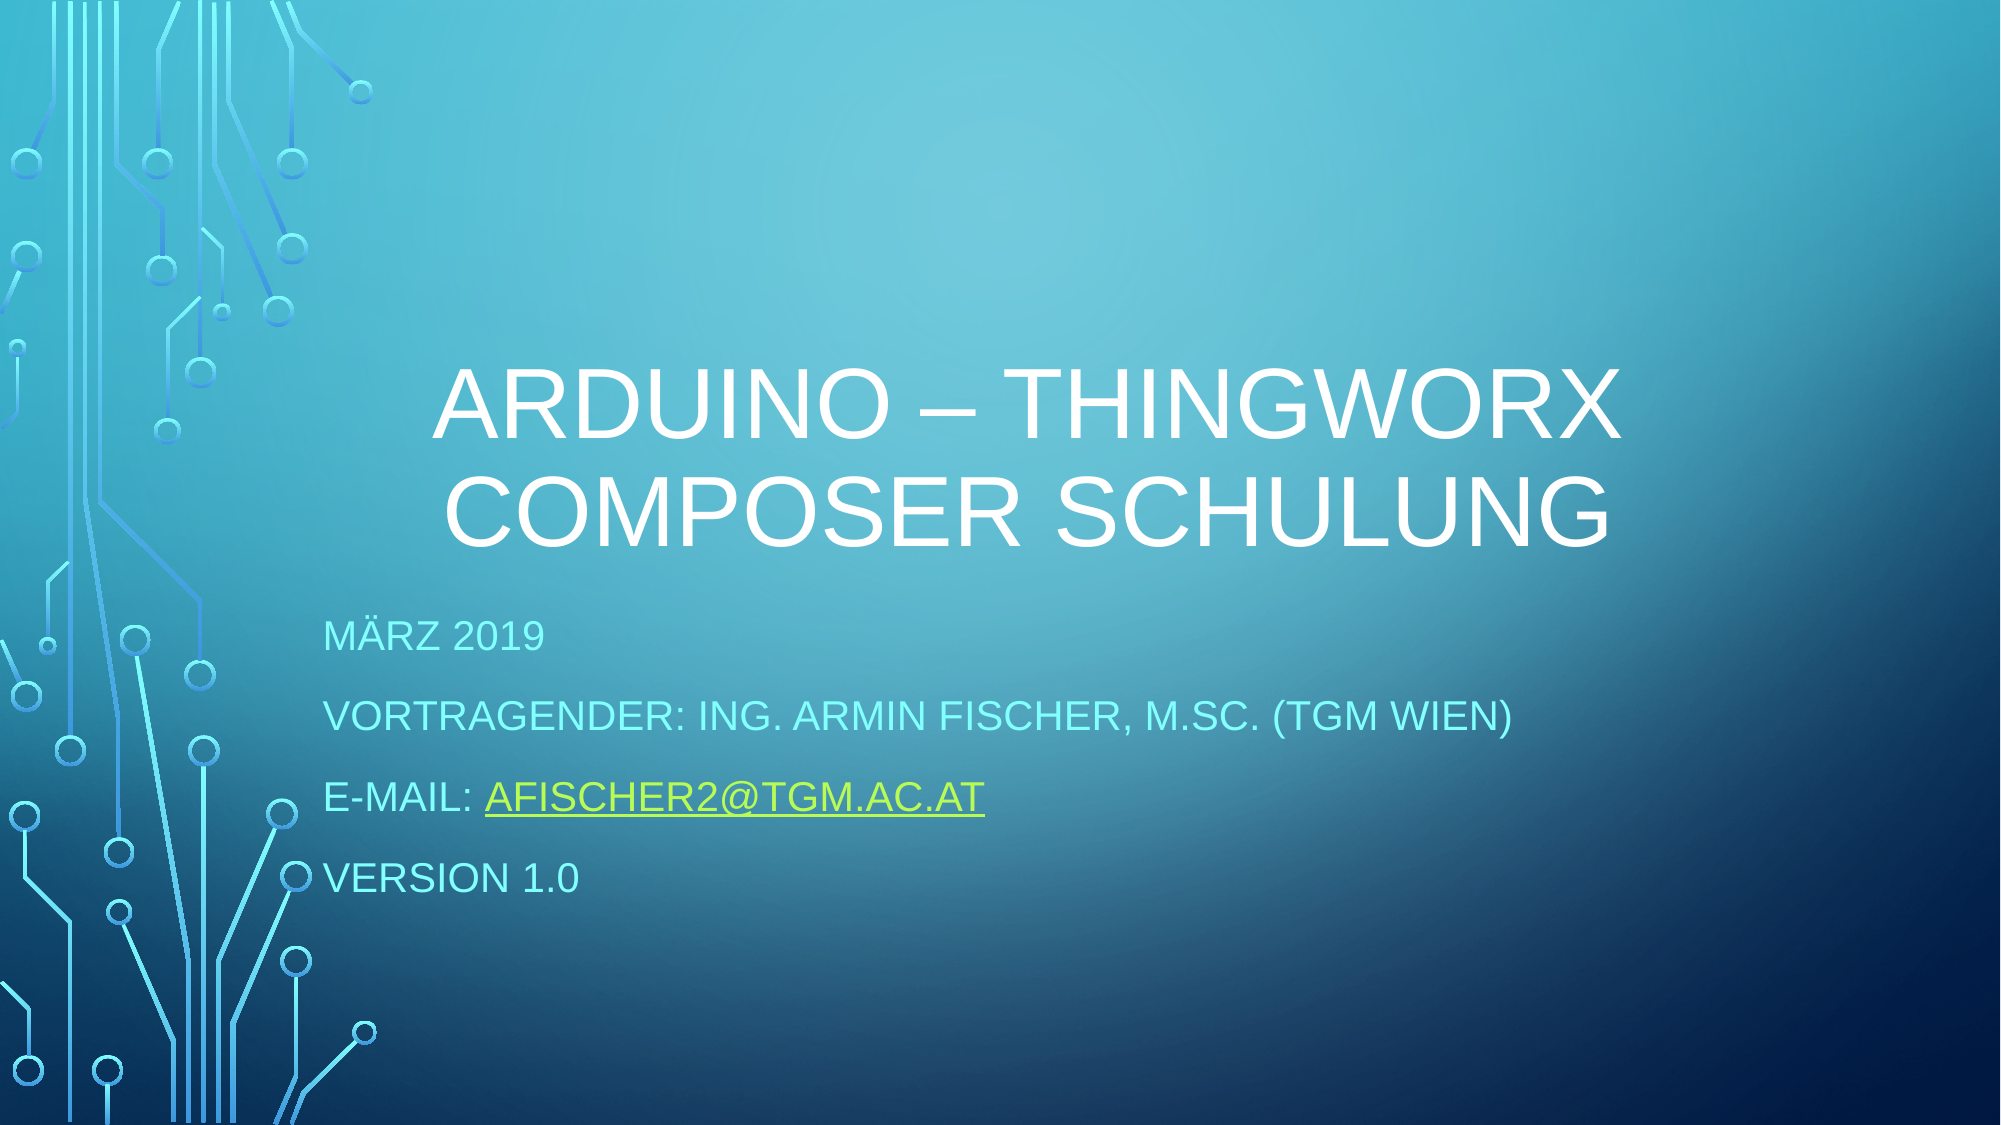

# ARDUINO – Thingworx Composer Schulung
März 2019
Vortragender: Ing. Armin Fischer, M.SC. (TGM Wien)
E-Mail: afischer2@tgm.ac.at
Version 1.0